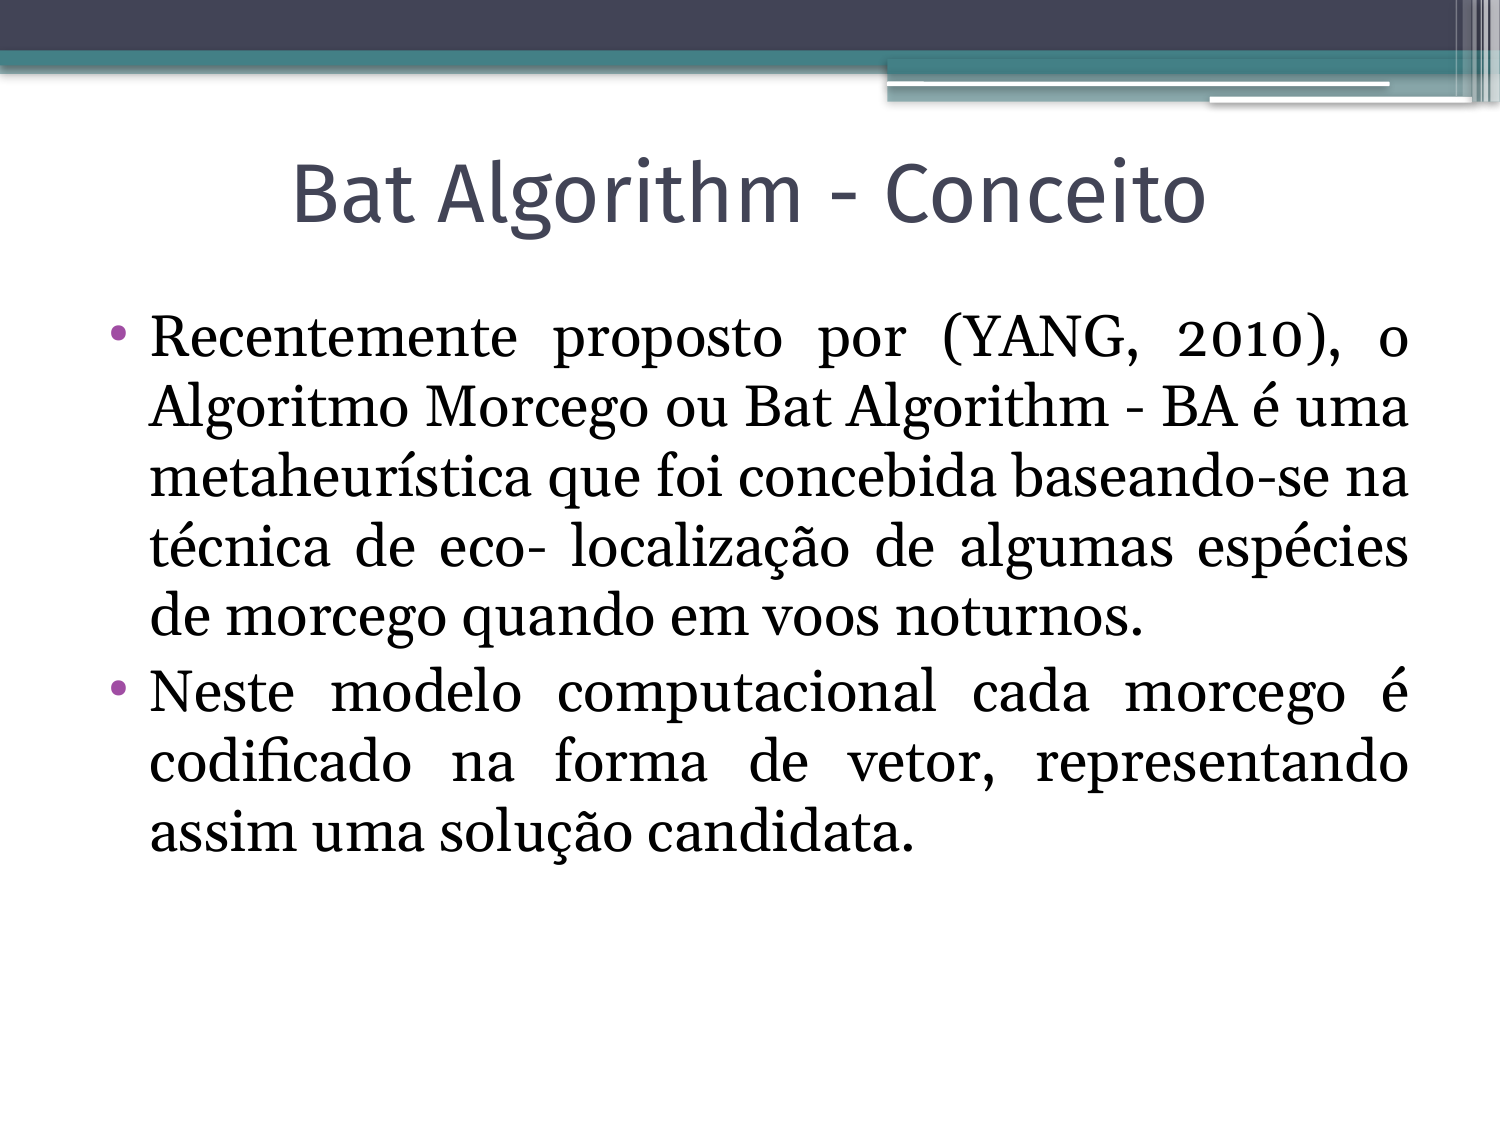

# Bat Algorithm - Conceito
Recentemente proposto por (YANG, 2010), o Algoritmo Morcego ou Bat Algorithm - BA é uma metaheurística que foi concebida baseando-se na técnica de eco- localização de algumas espécies de morcego quando em voos noturnos.
Neste modelo computacional cada morcego é codificado na forma de vetor, representando assim uma solução candidata.